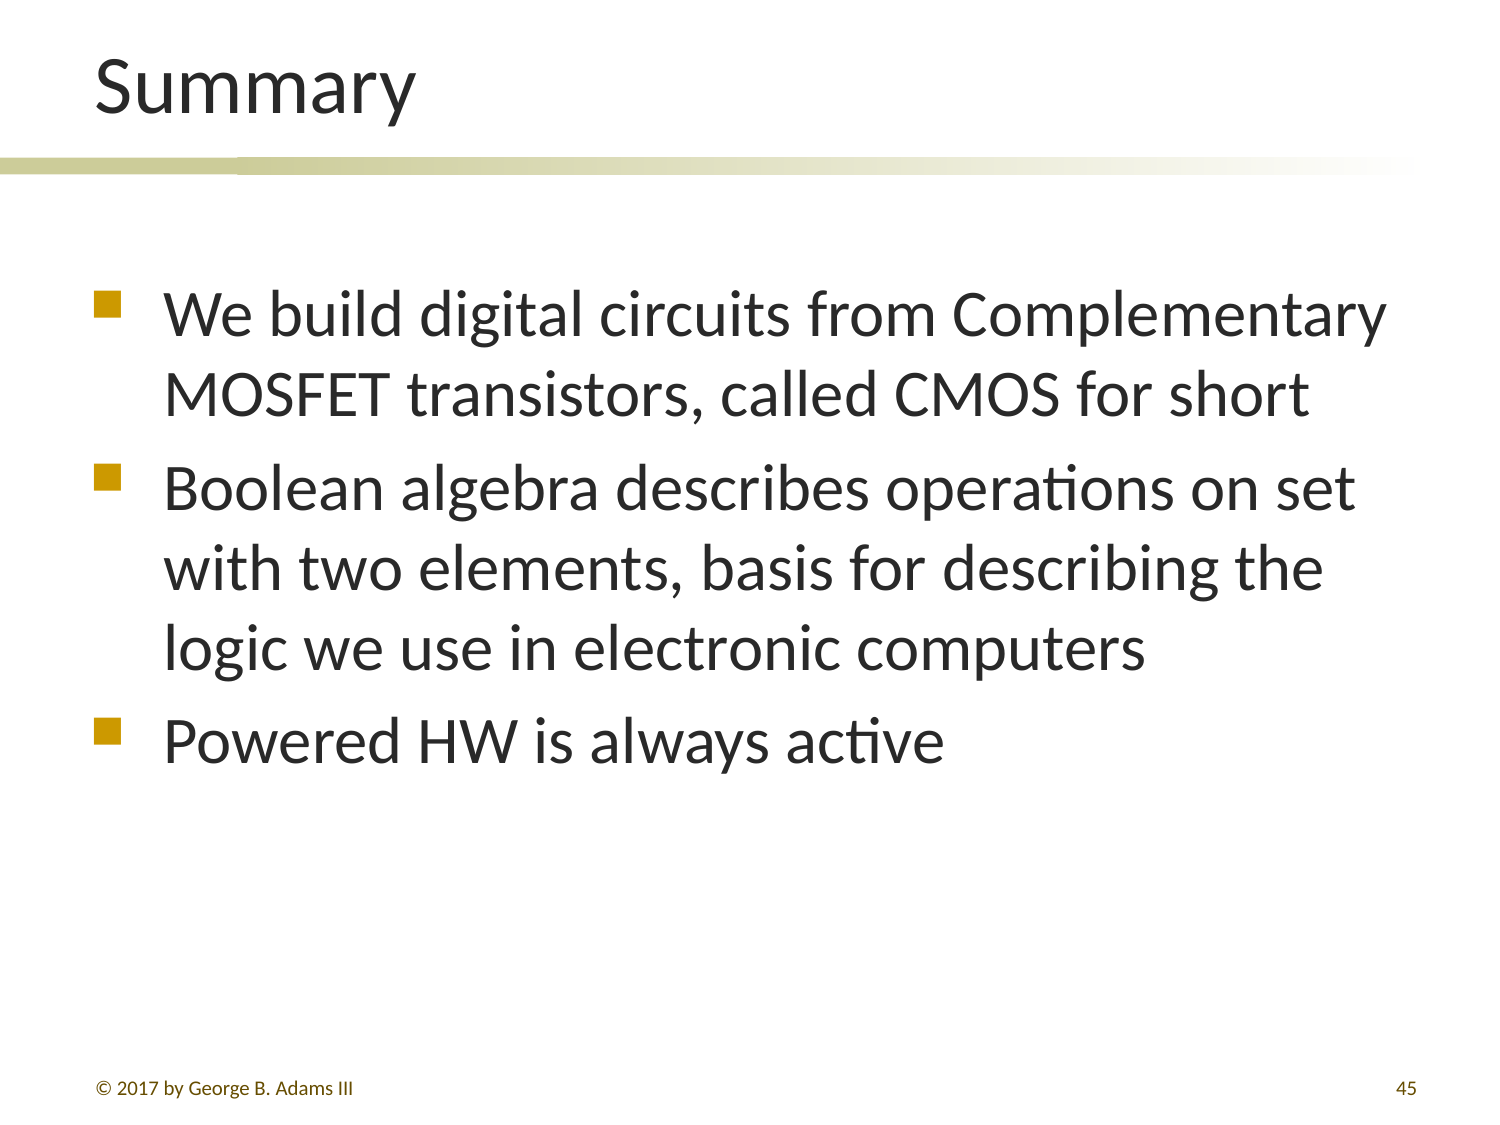

# Summary
We build digital circuits from Complementary MOSFET transistors, called CMOS for short
Boolean algebra describes operations on set with two elements, basis for describing the logic we use in electronic computers
Powered HW is always active
© 2017 by George B. Adams III
45